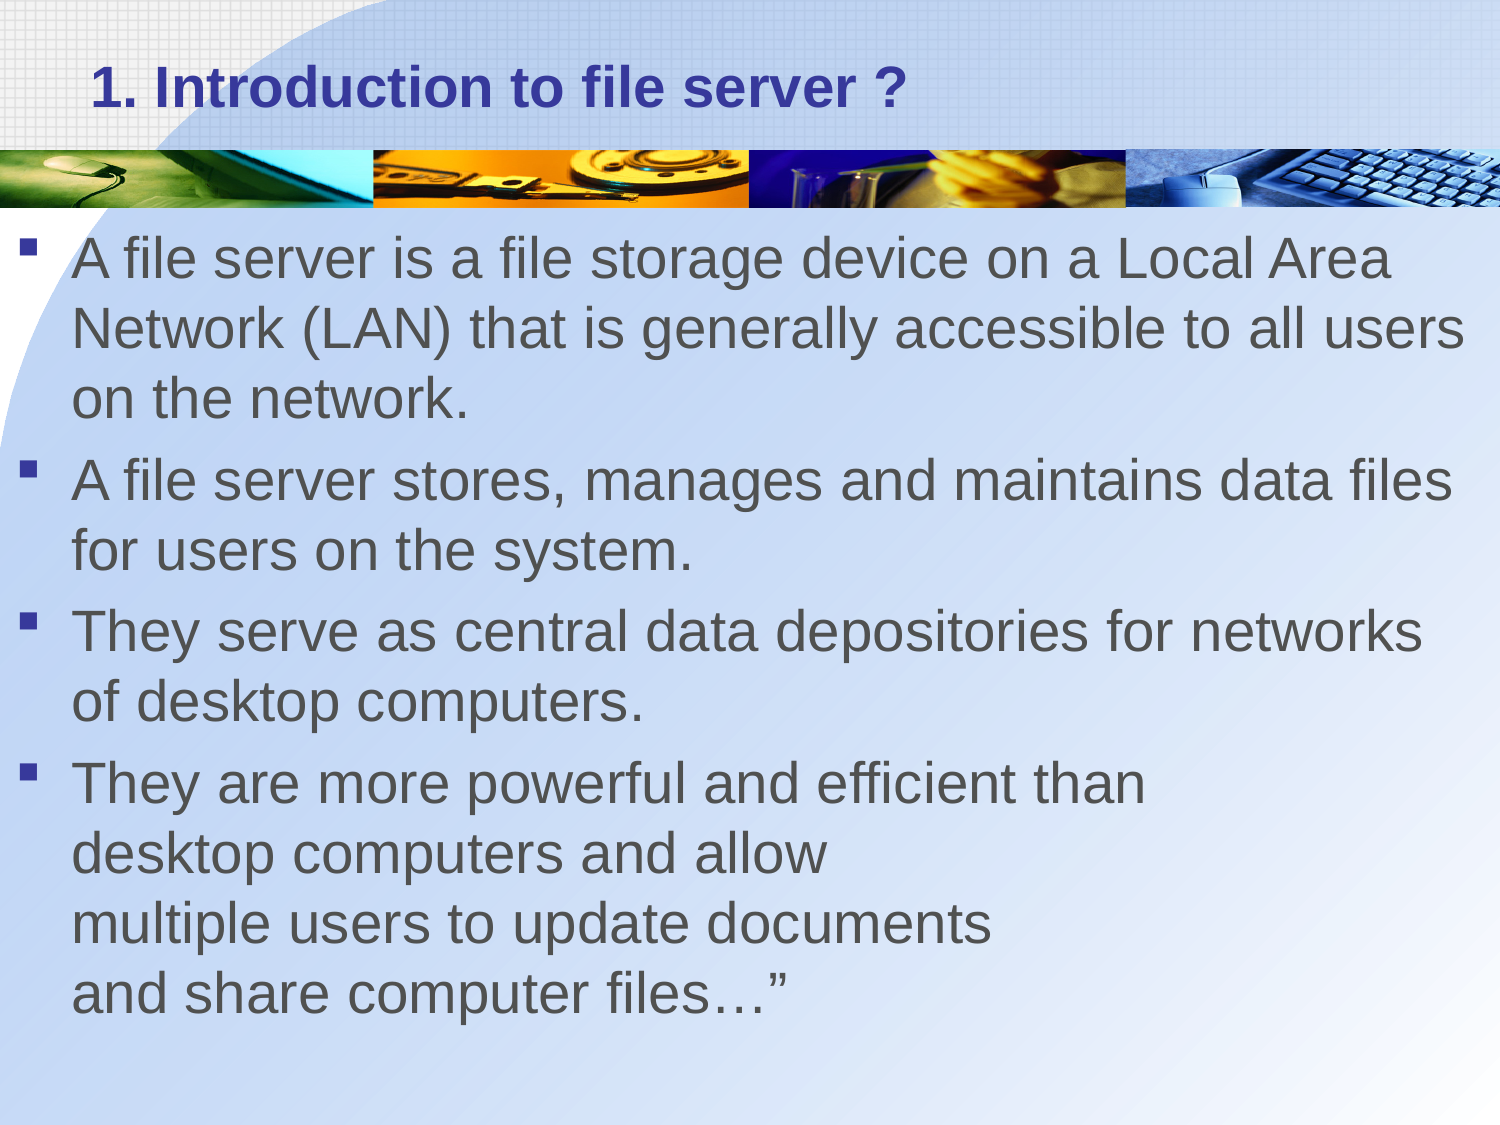

# 1. Introduction to file server ?
A file server is a file storage device on a Local Area Network (LAN) that is generally accessible to all users on the network.
A file server stores, manages and maintains data files for users on the system.
They serve as central data depositories for networks of desktop computers.
They are more powerful and efficient than
desktop computers and allow
multiple users to update documents
and share computer files…”